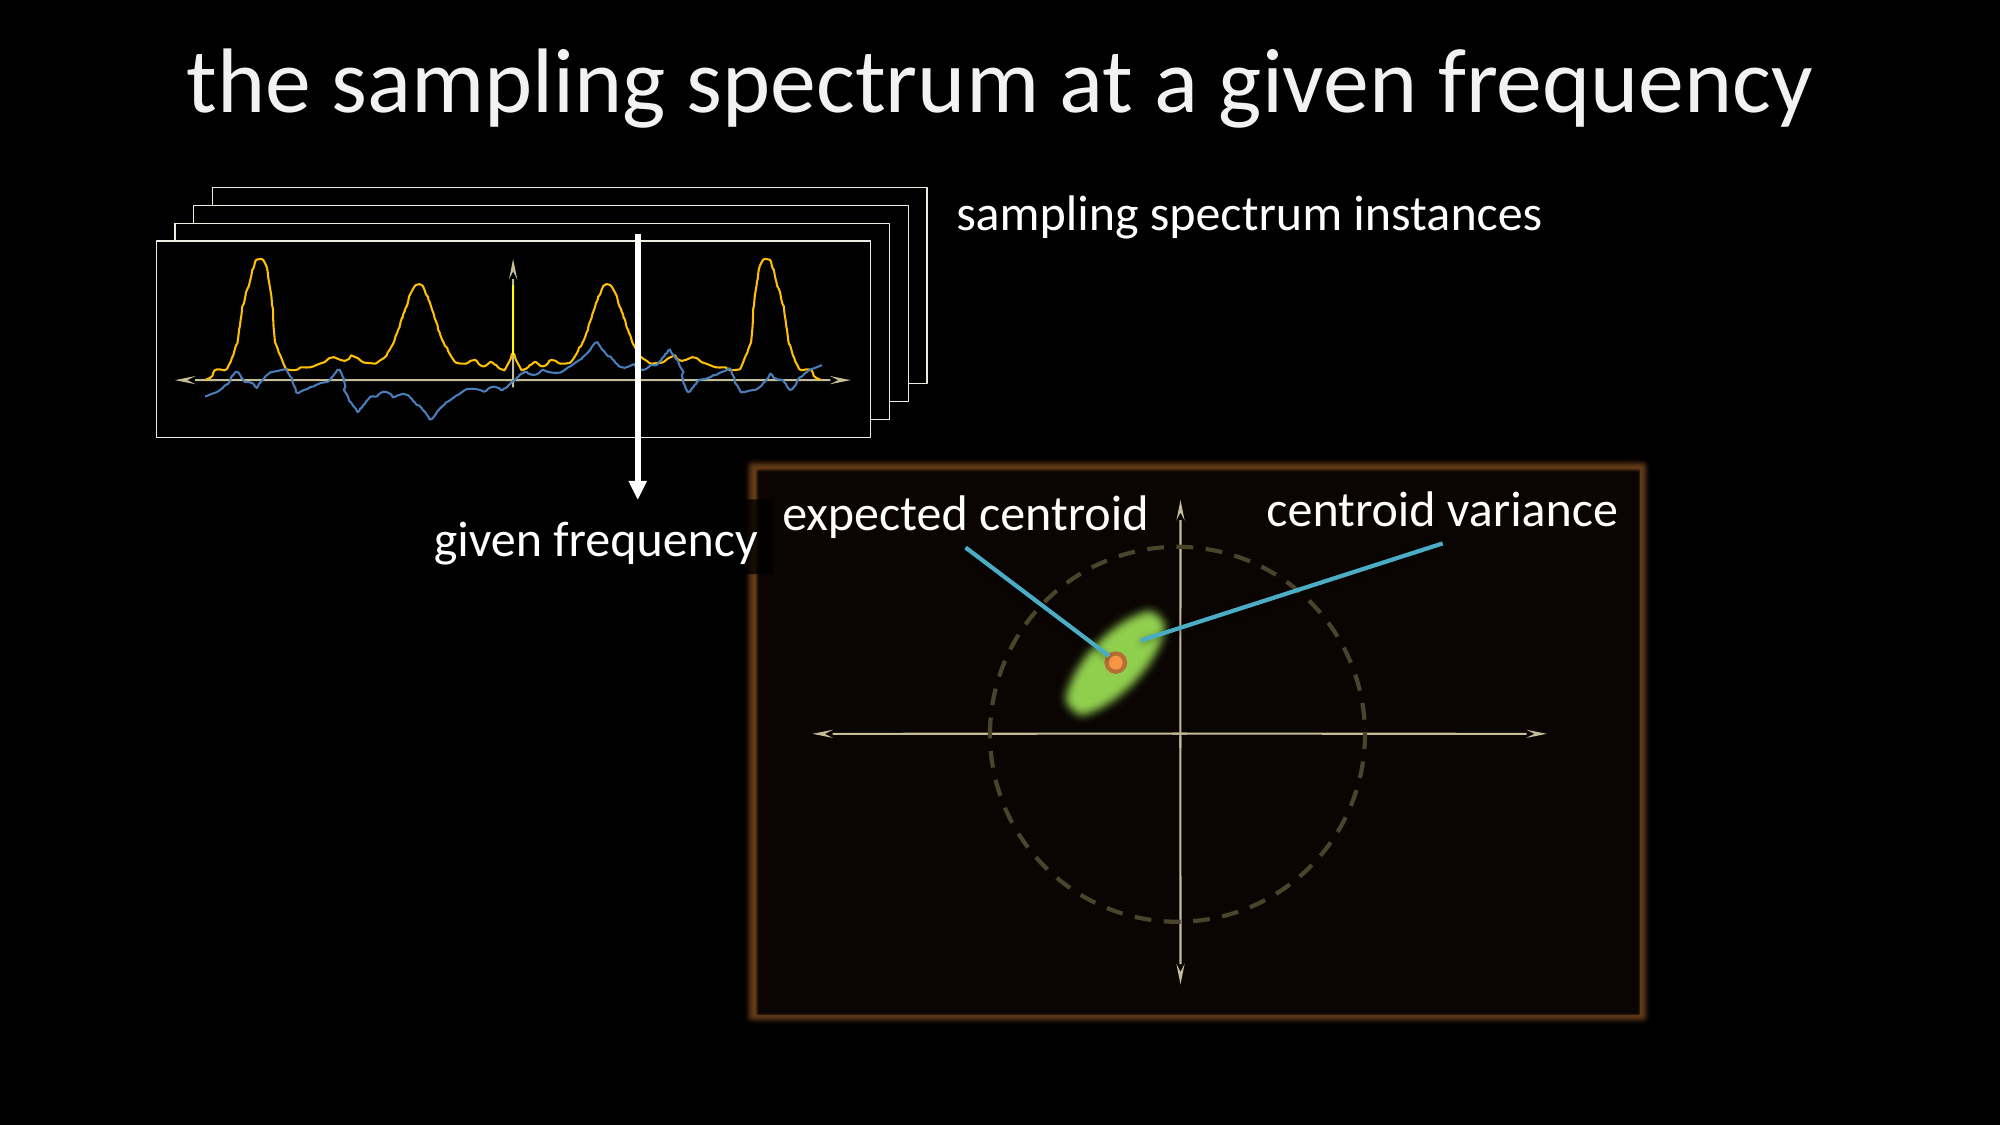

# the sampling spectrum at a given frequency

sampling spectrum instances

centroid variance
expected centroid
given frequency